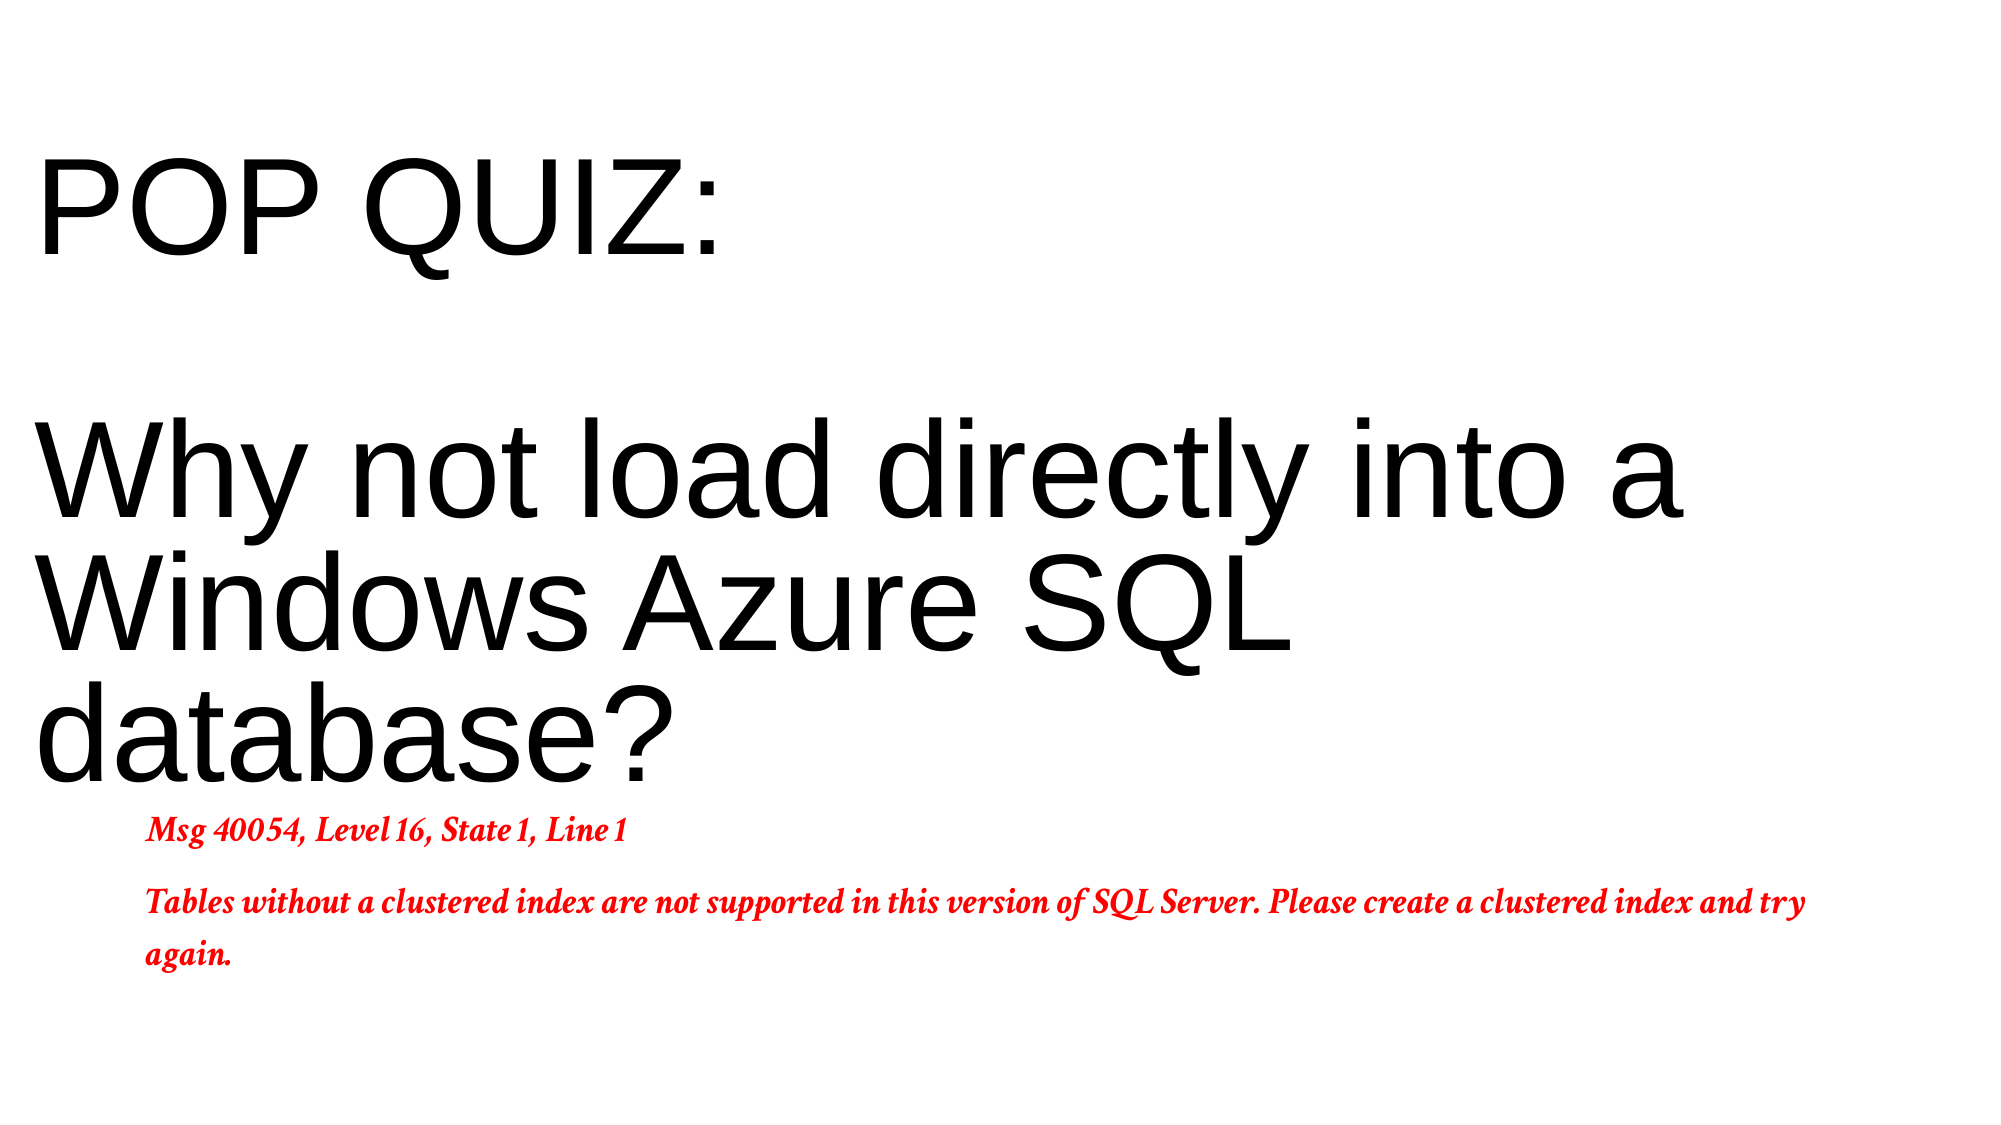

# POP QUIZ: Why not load directly into a Windows Azure SQL database?
Msg 40054, Level 16, State 1, Line 1
Tables without a clustered index are not supported in this version of SQL Server. Please create a clustered index and try again.